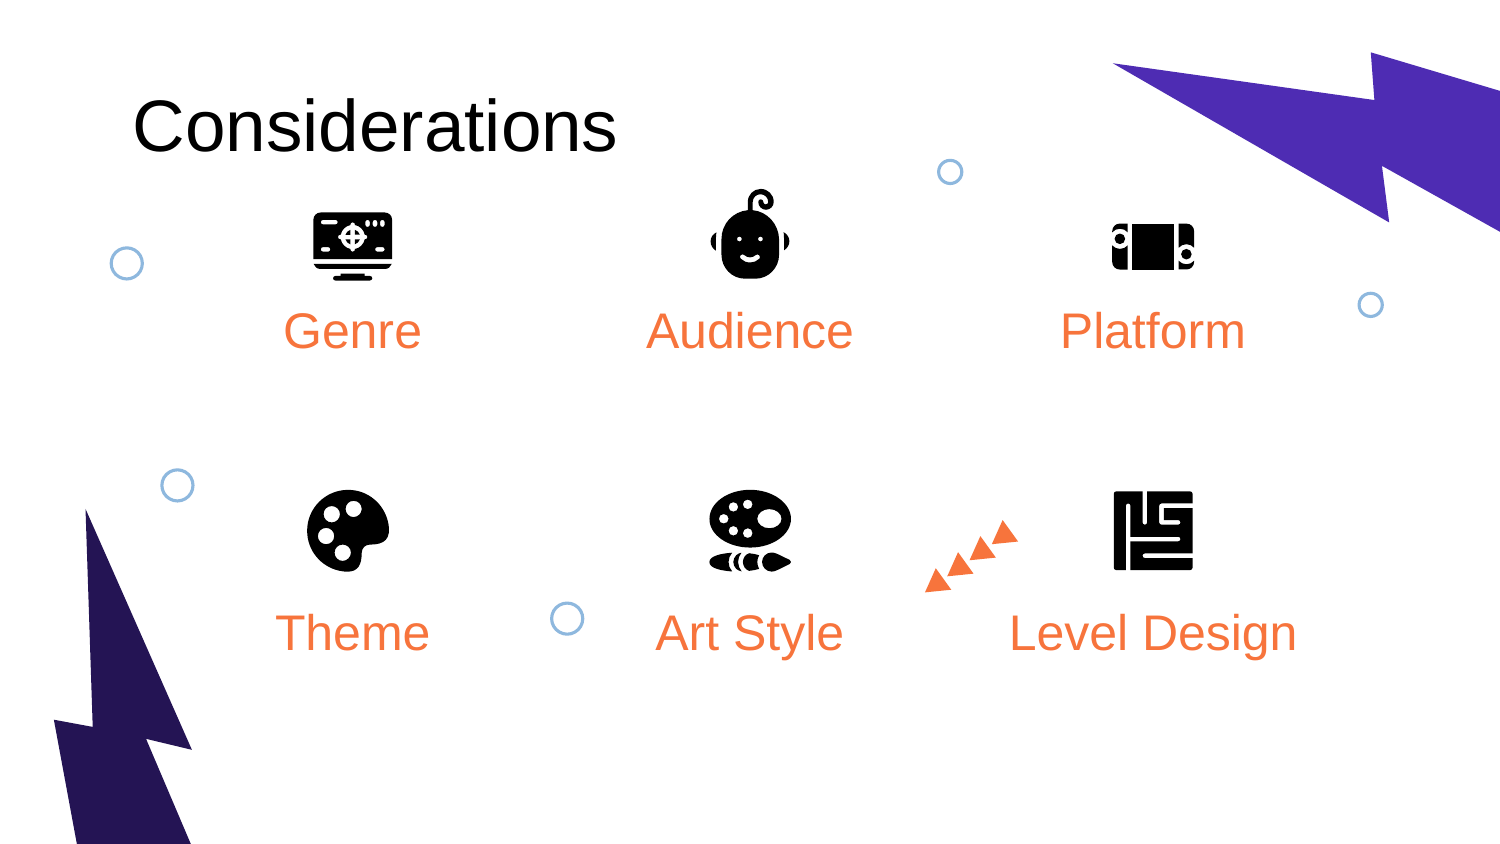

Considerations

# Genre
Audience
Platform
What is the genre of the game?
Who is the game for?
Mobile, PC, Console

Theme
Art Style
Level Design
What is the world of your game?
What assets will you need?
How will levels be structure?